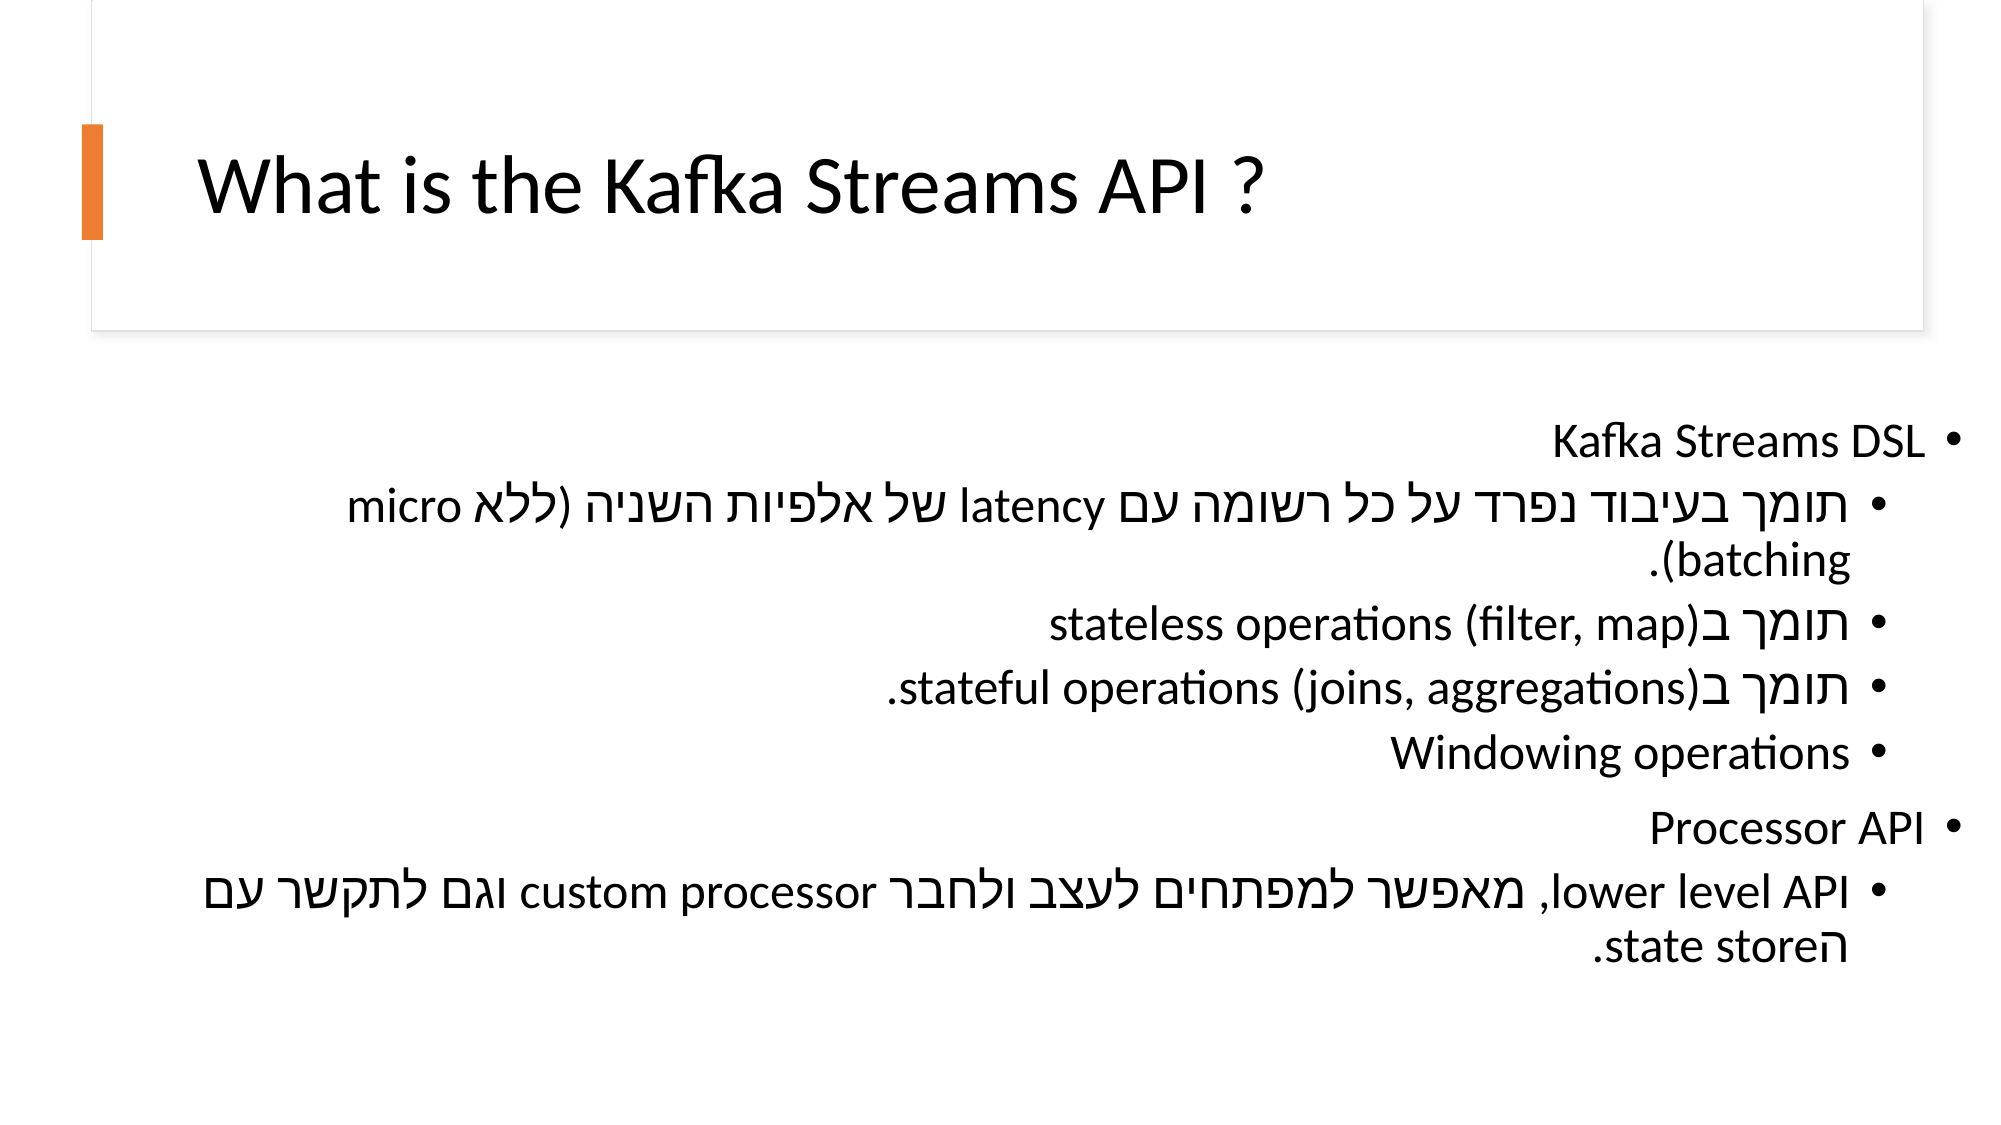

# What is the Kafka Streams API ?

Kafka Streams DSL
תומך בעיבוד נפרד על כל רשומה עם latency של אלפיות השניה (ללא micro batching).
תומך בstateless operations (filter, map)
תומך בstateful operations (joins, aggregations).
Windowing operations
Processor API
lower level API, מאפשר למפתחים לעצב ולחבר custom processor וגם לתקשר עם הstate store.